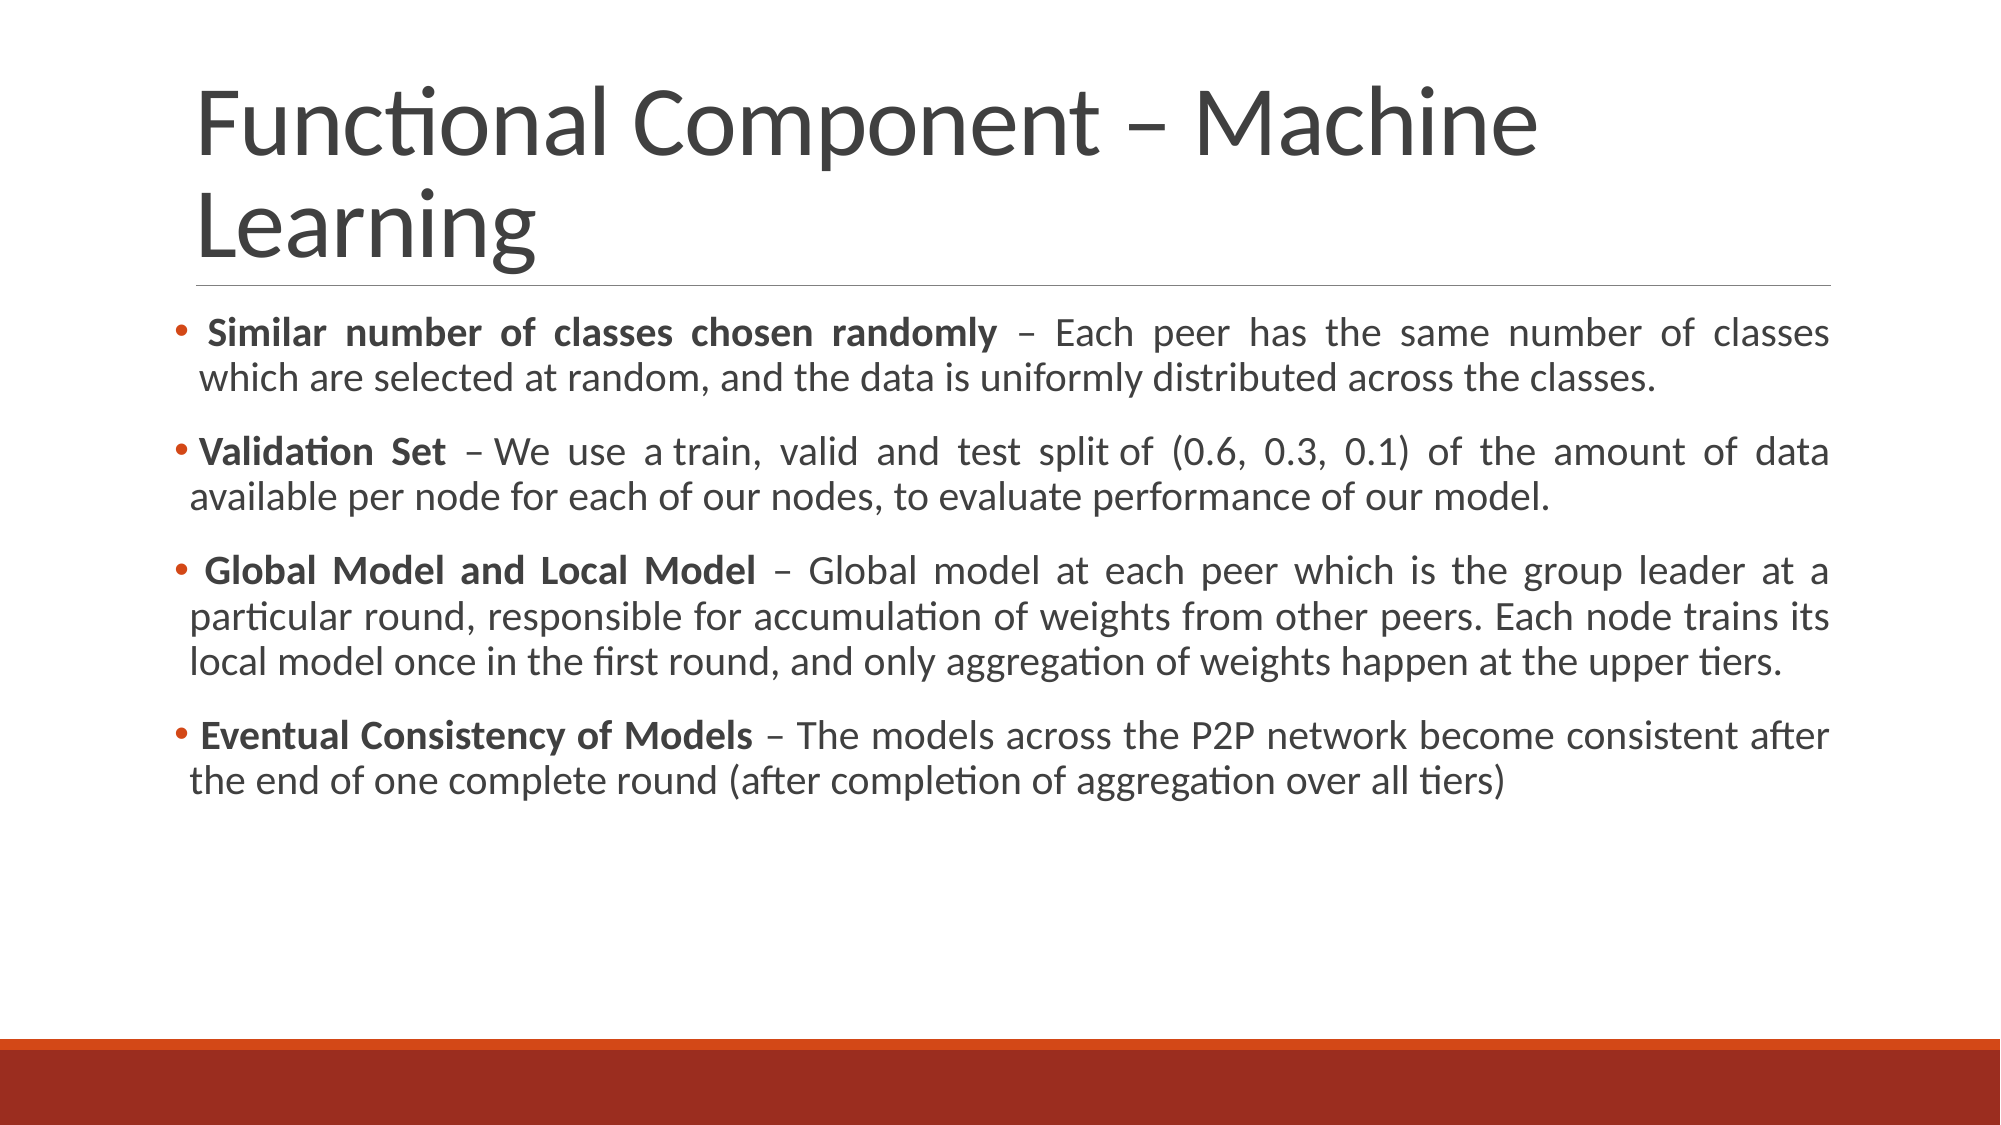

# Functional Component – Machine Learning
 Similar number of classes chosen randomly – Each peer has the same number of classes
 which are selected at random, and the data is uniformly distributed across the classes.
 Validation Set – We use a train, valid and test split of (0.6, 0.3, 0.1) of the amount of data available per node for each of our nodes, to evaluate performance of our model.
 Global Model and Local Model – Global model at each peer which is the group leader at a particular round, responsible for accumulation of weights from other peers. Each node trains its local model once in the first round, and only aggregation of weights happen at the upper tiers.
 Eventual Consistency of Models – The models across the P2P network become consistent after the end of one complete round (after completion of aggregation over all tiers)